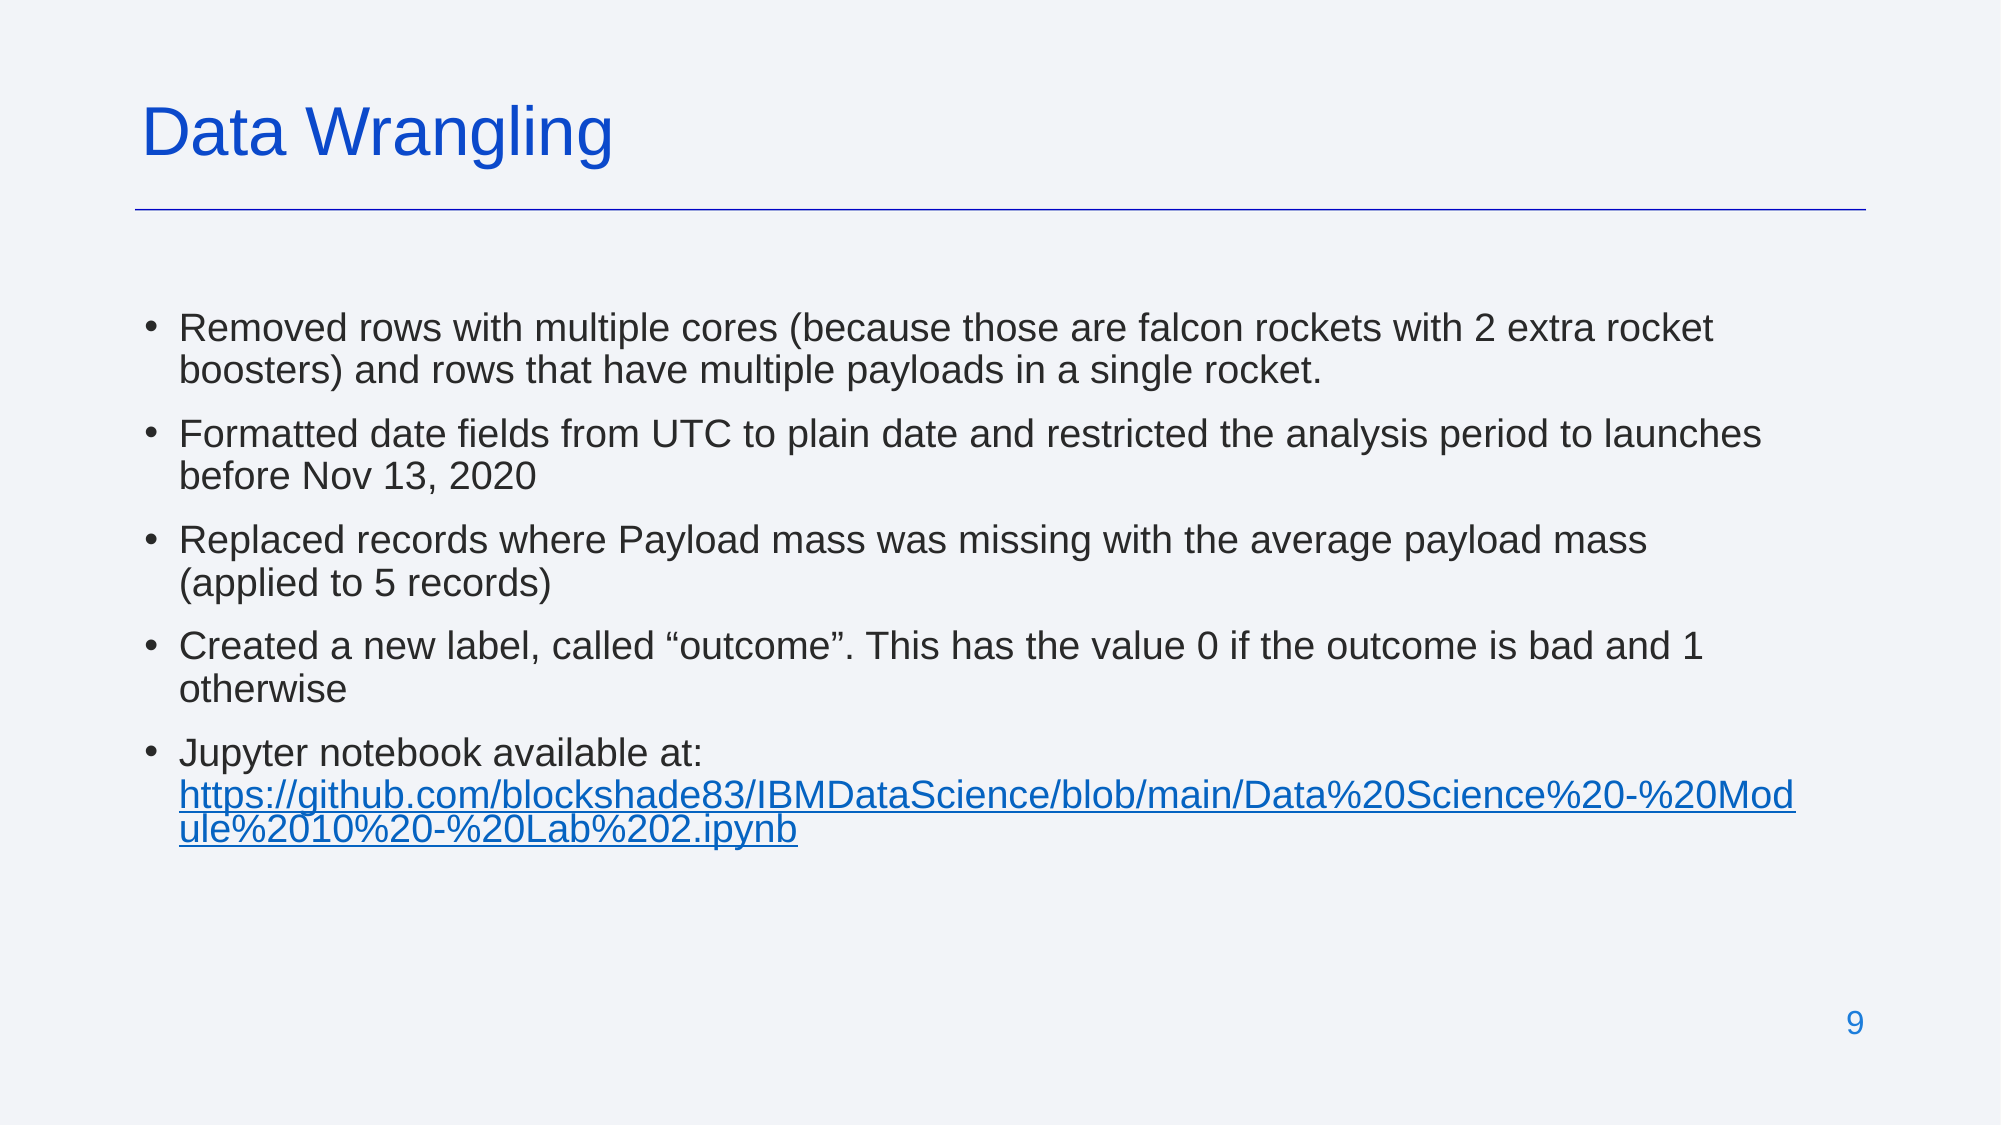

Data Wrangling
Removed rows with multiple cores (because those are falcon rockets with 2 extra rocket boosters) and rows that have multiple payloads in a single rocket.
Formatted date fields from UTC to plain date and restricted the analysis period to launches before Nov 13, 2020
Replaced records where Payload mass was missing with the average payload mass (applied to 5 records)
Created a new label, called “outcome”. This has the value 0 if the outcome is bad and 1 otherwise
Jupyter notebook available at: https://github.com/blockshade83/IBMDataScience/blob/main/Data%20Science%20-%20Module%2010%20-%20Lab%202.ipynb

9